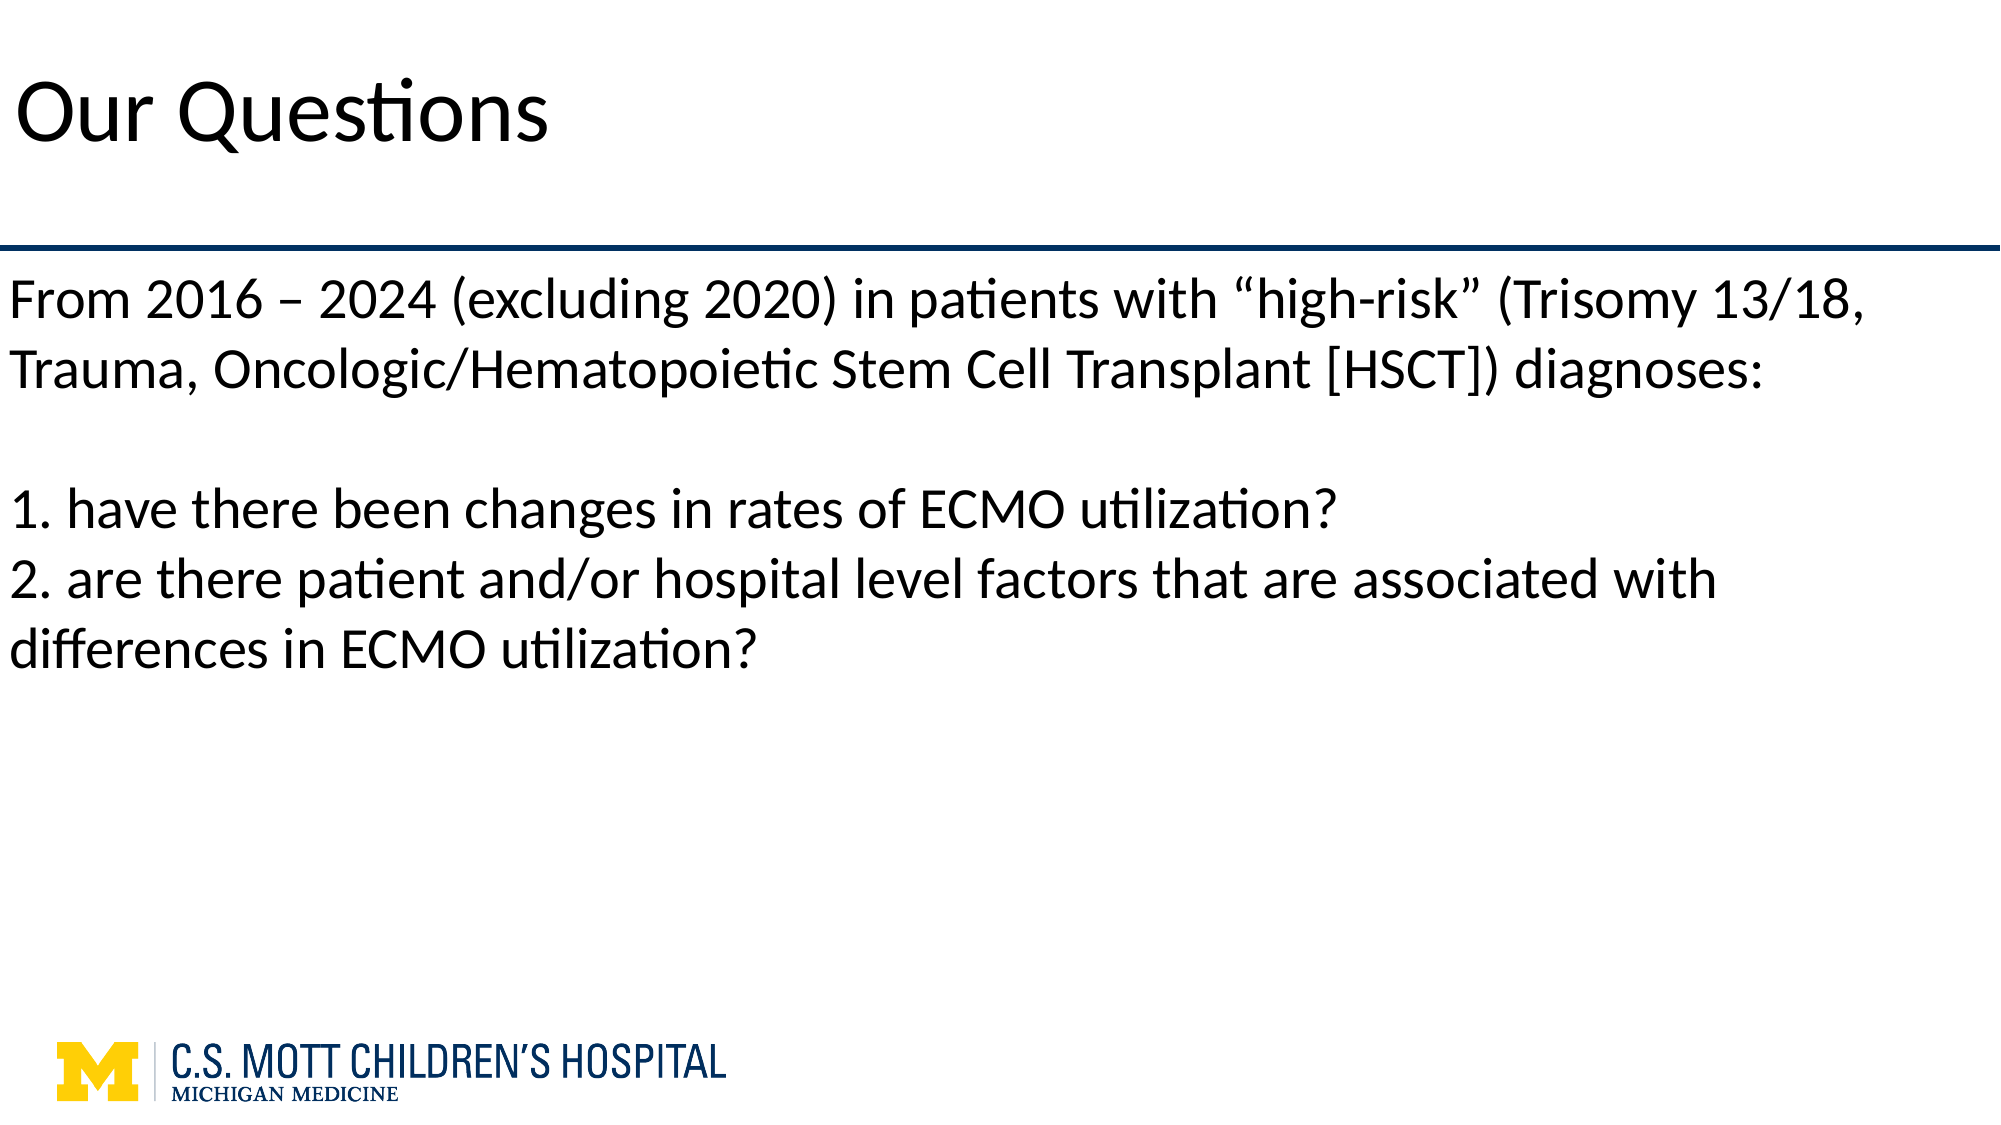

# Our Questions
From 2016 – 2024 (excluding 2020) in patients with “high-risk” (Trisomy 13/18, Trauma, Oncologic/Hematopoietic Stem Cell Transplant [HSCT]) diagnoses:

1. have there been changes in rates of ECMO utilization?
2. are there patient and/or hospital level factors that are associated with differences in ECMO utilization?